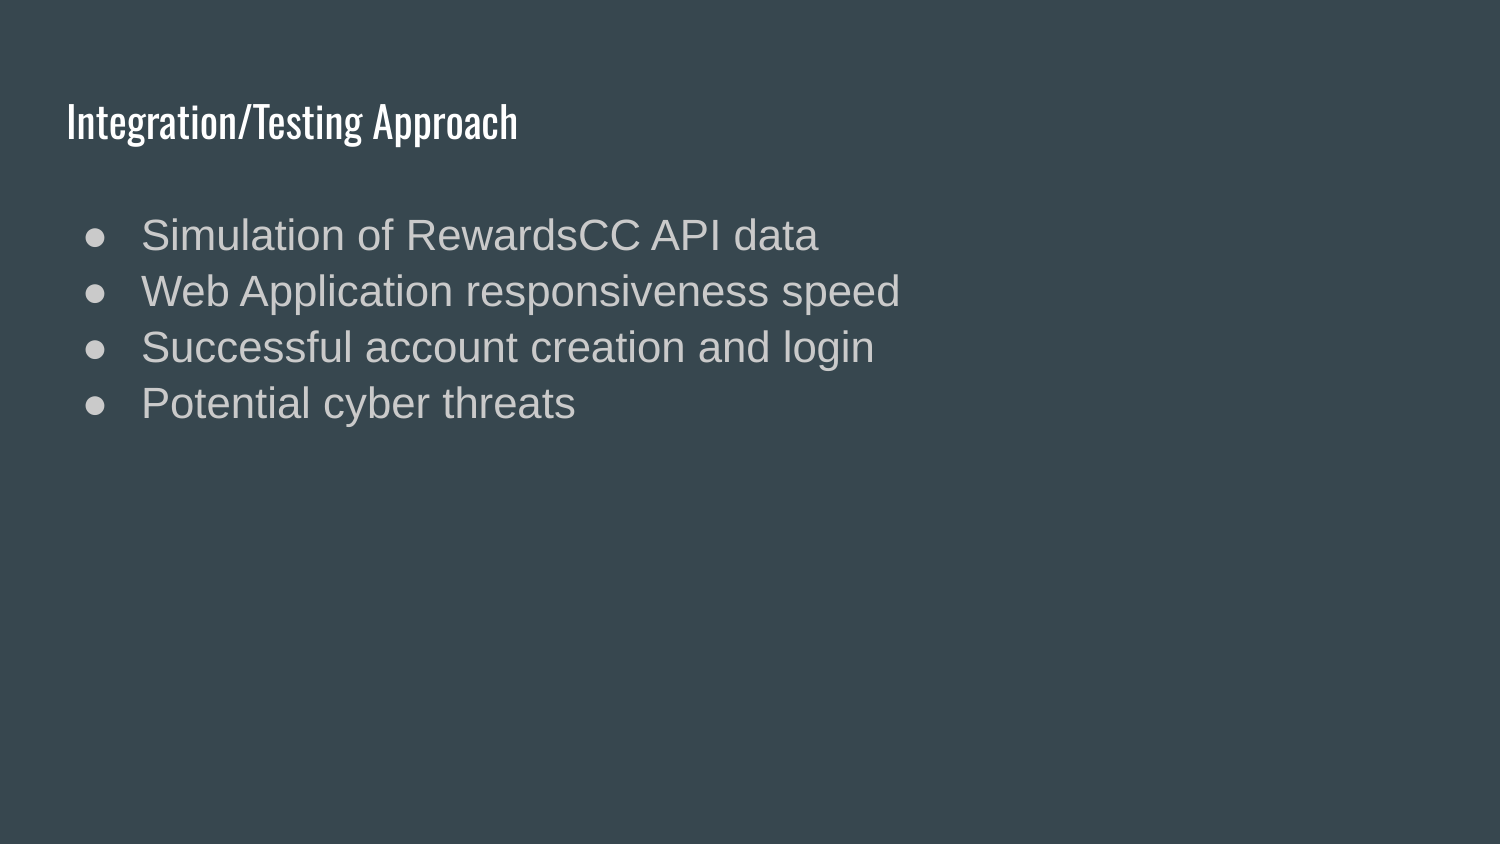

# Integration/Testing Approach
Simulation of RewardsCC API data
Web Application responsiveness speed
Successful account creation and login
Potential cyber threats